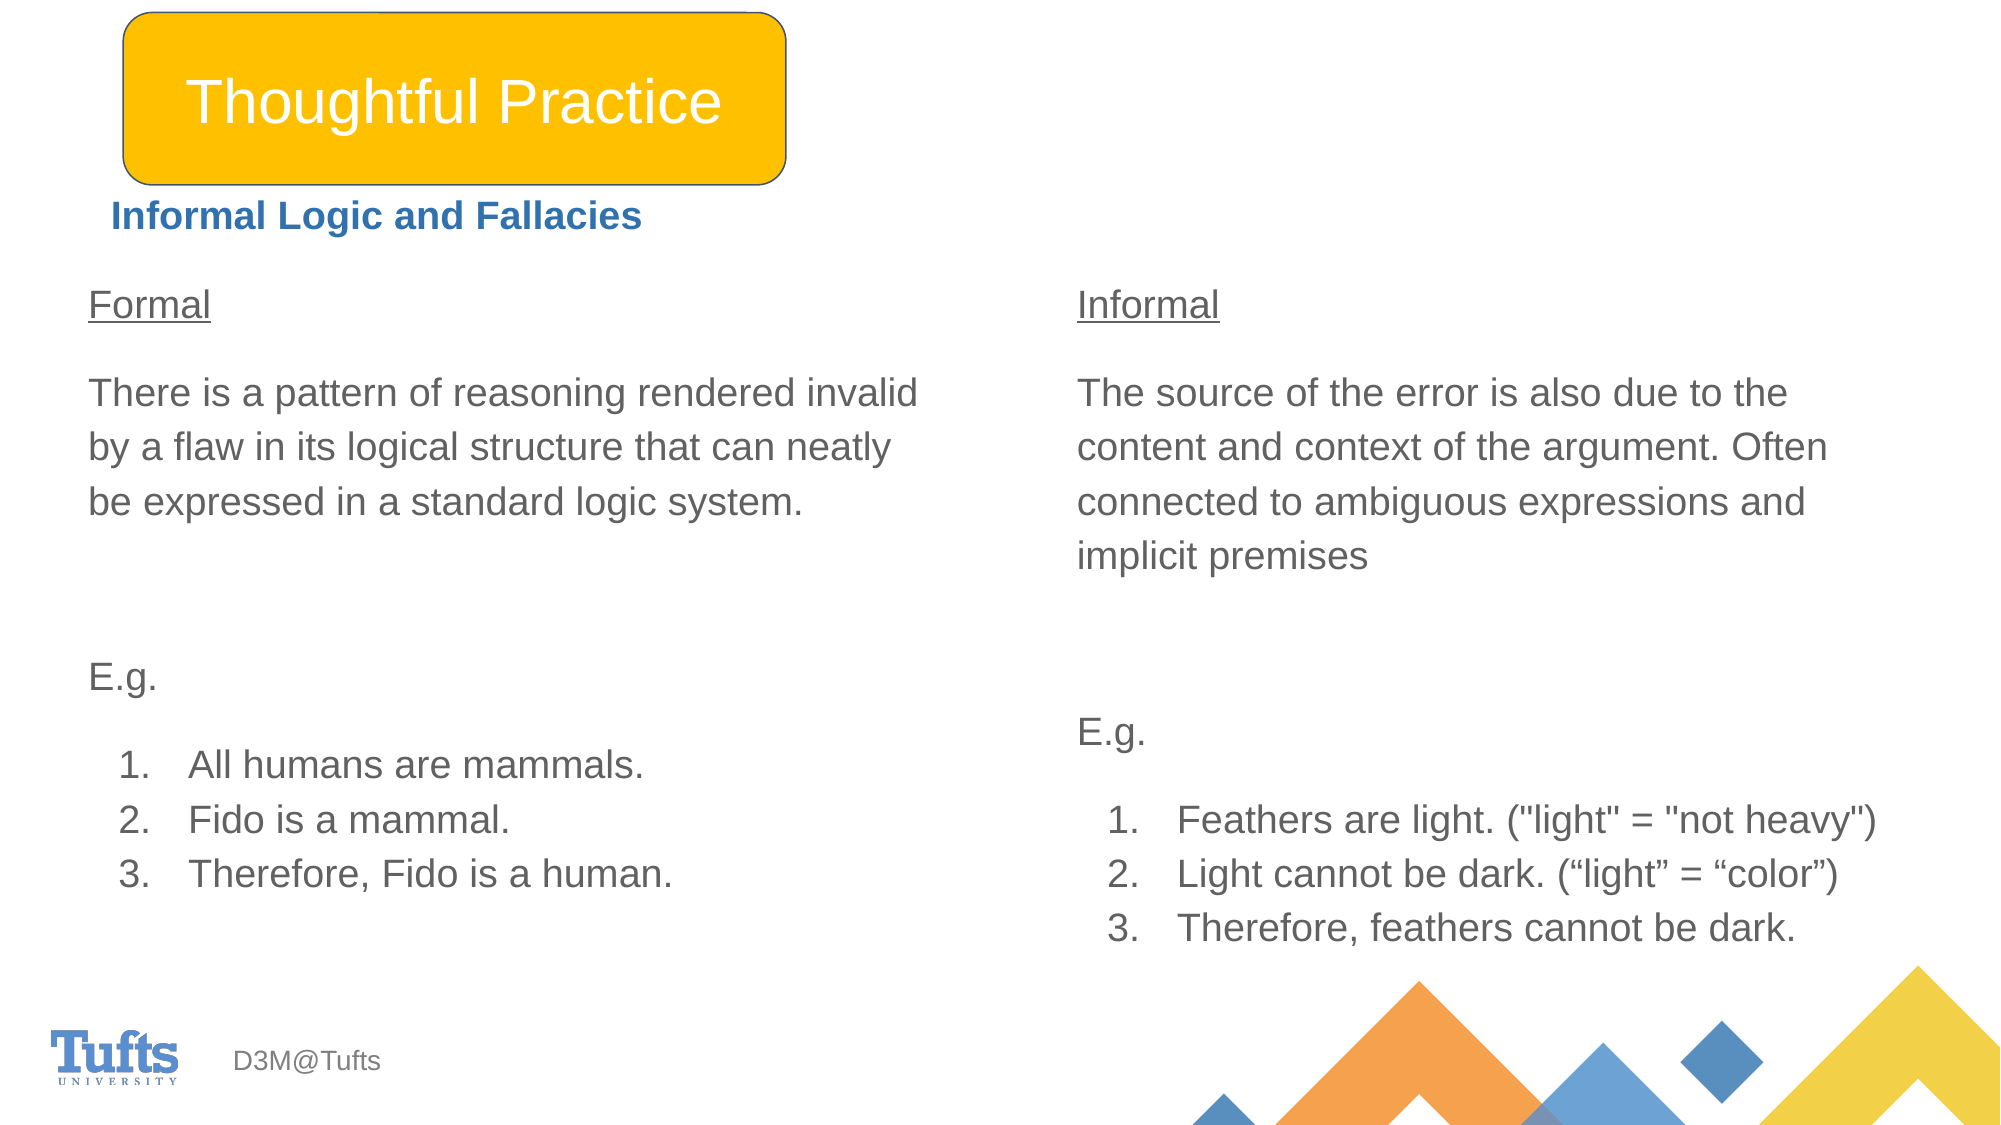

Thoughtful Practice
# Informal Logic and Fallacies
Formal
There is a pattern of reasoning rendered invalid by a flaw in its logical structure that can neatly be expressed in a standard logic system.

E.g.
All humans are mammals.
Fido is a mammal.
Therefore, Fido is a human.
Informal
The source of the error is also due to the content and context of the argument. Often connected to ambiguous expressions and implicit premises

E.g.
Feathers are light. ("light" = "not heavy")
Light cannot be dark. (“light” = “color”)
Therefore, feathers cannot be dark.